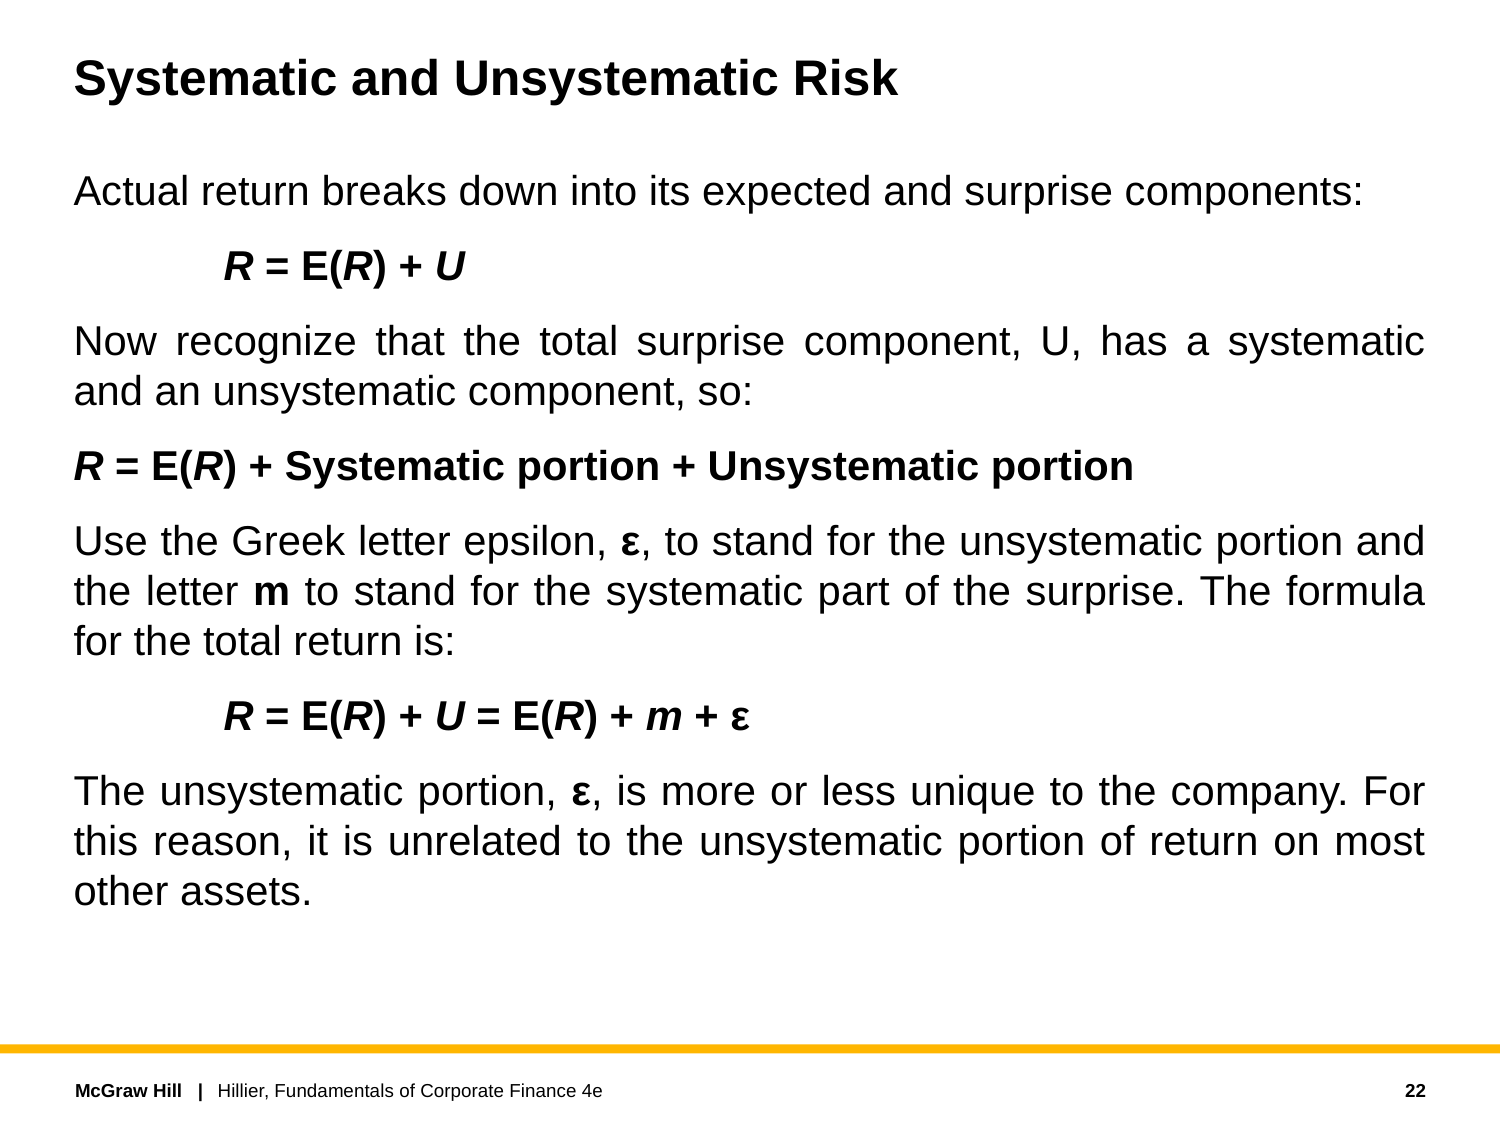

# Systematic and Unsystematic Risk
Actual return breaks down into its expected and surprise components:
	R = E(R) + U
Now recognize that the total surprise component, U, has a systematic and an unsystematic component, so:
R = E(R) + Systematic portion + Unsystematic portion
Use the Greek letter epsilon, ε, to stand for the unsystematic portion and the letter m to stand for the systematic part of the surprise. The formula for the total return is:
	R = E(R) + U = E(R) + m + ε
The unsystematic portion, ε, is more or less unique to the company. For this reason, it is unrelated to the unsystematic portion of return on most other assets.

22
Hillier, Fundamentals of Corporate Finance 4e